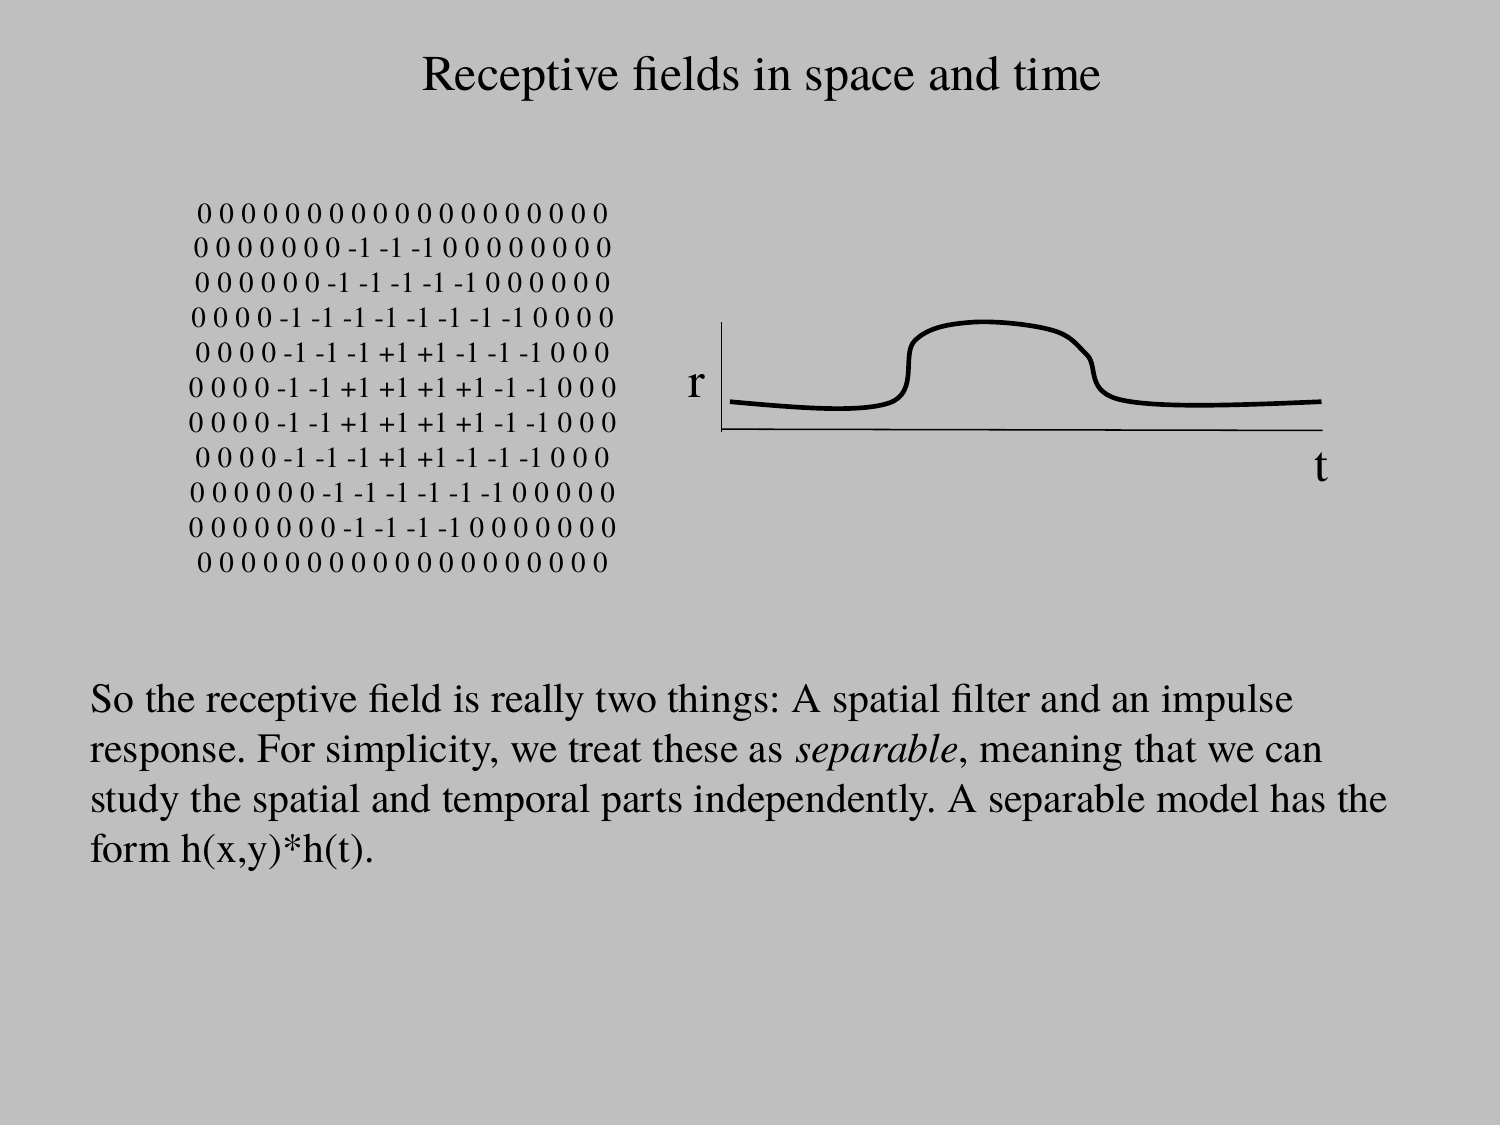

Receptive fields in space and time
0 0 0 0 0 0 0 0 0 0 0 0 0 0 0 0 0 0 0
0 0 0 0 0 0 0 -1 -1 -1 0 0 0 0 0 0 0 0
0 0 0 0 0 0 -1 -1 -1 -1 -1 0 0 0 0 0 0
0 0 0 0 -1 -1 -1 -1 -1 -1 -1 -1 0 0 0 0
0 0 0 0 -1 -1 -1 +1 +1 -1 -1 -1 0 0 0
0 0 0 0 -1 -1 +1 +1 +1 +1 -1 -1 0 0 0
0 0 0 0 -1 -1 +1 +1 +1 +1 -1 -1 0 0 0
0 0 0 0 -1 -1 -1 +1 +1 -1 -1 -1 0 0 0
0 0 0 0 0 0 -1 -1 -1 -1 -1 -1 0 0 0 0 0
0 0 0 0 0 0 0 -1 -1 -1 -1 0 0 0 0 0 0 0
0 0 0 0 0 0 0 0 0 0 0 0 0 0 0 0 0 0 0

r
t
So the receptive field is really two things: A spatial filter and an impulse response. For simplicity, we treat these as separable, meaning that we can study the spatial and temporal parts independently. A separable model has the form h(x,y)*h(t).